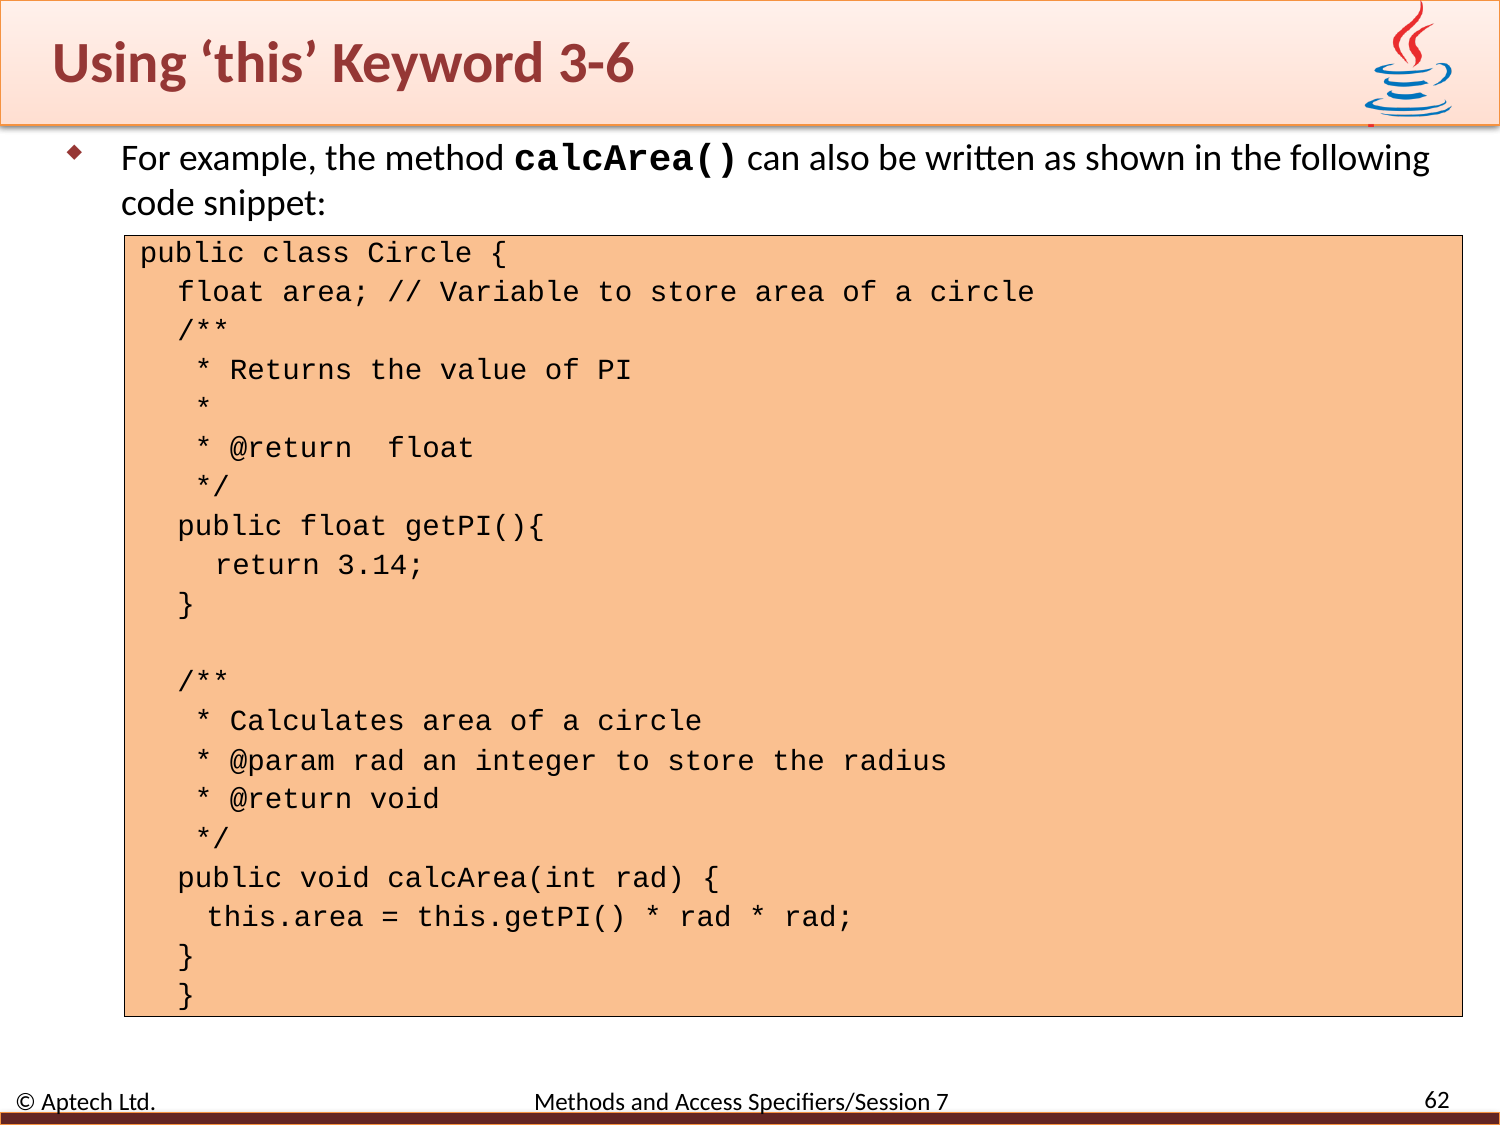

# Using ‘this’ Keyword 3-6
For example, the method calcArea() can also be written as shown in the following code snippet:
public class Circle {
float area; // Variable to store area of a circle
/**
 * Returns the value of PI
 *
 * @return  float
 */
public float getPI(){
return 3.14;
}

/**
 * Calculates area of a circle
 * @param rad an integer to store the radius
 * @return void
 */
public void calcArea(int rad) {
this.area = this.getPI() * rad * rad;
}
}
62
© Aptech Ltd.                                                                  Methods and Access Specifiers/Session 7